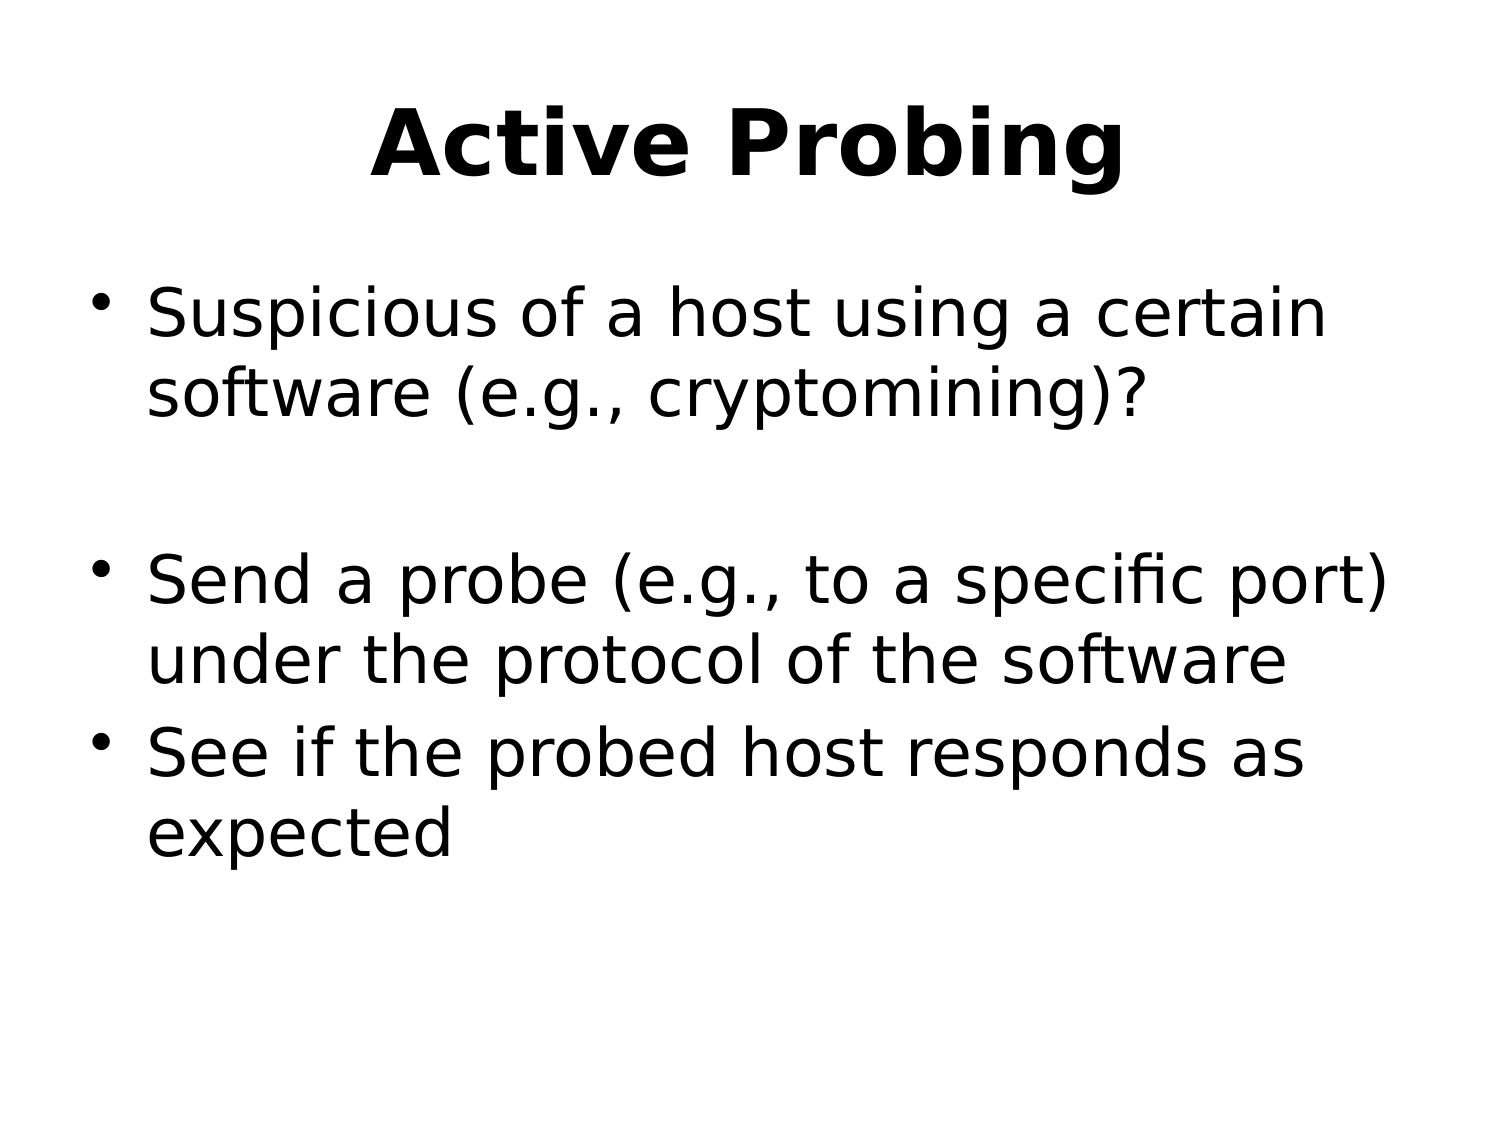

# Active Probing
Suspicious of a host using a certain software (e.g., cryptomining)?

Send a probe (e.g., to a specific port) under the protocol of the software
See if the probed host responds as expected